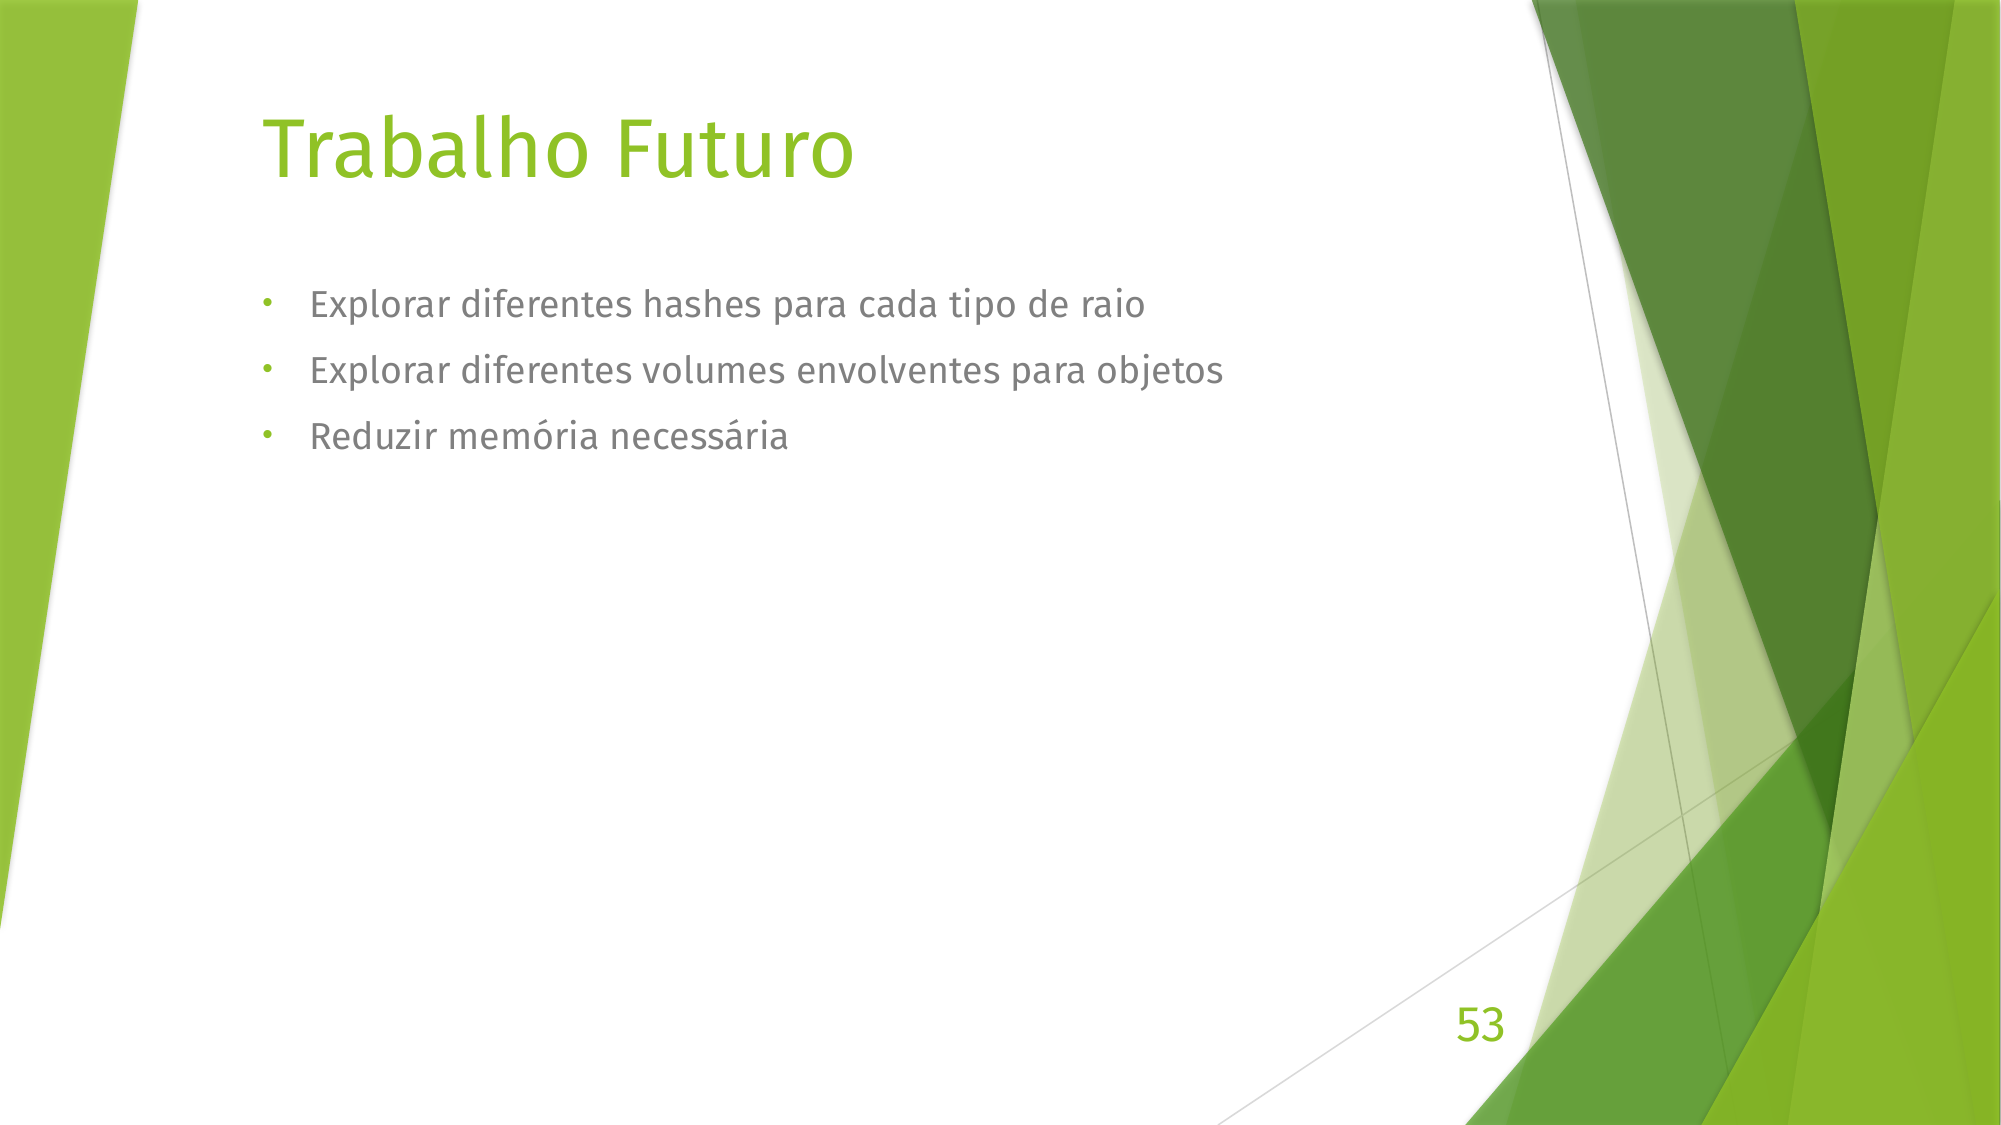

# Trabalho Futuro
Explorar diferentes hashes para cada tipo de raio
Explorar diferentes volumes envolventes para objetos
Reduzir memória necessária
53